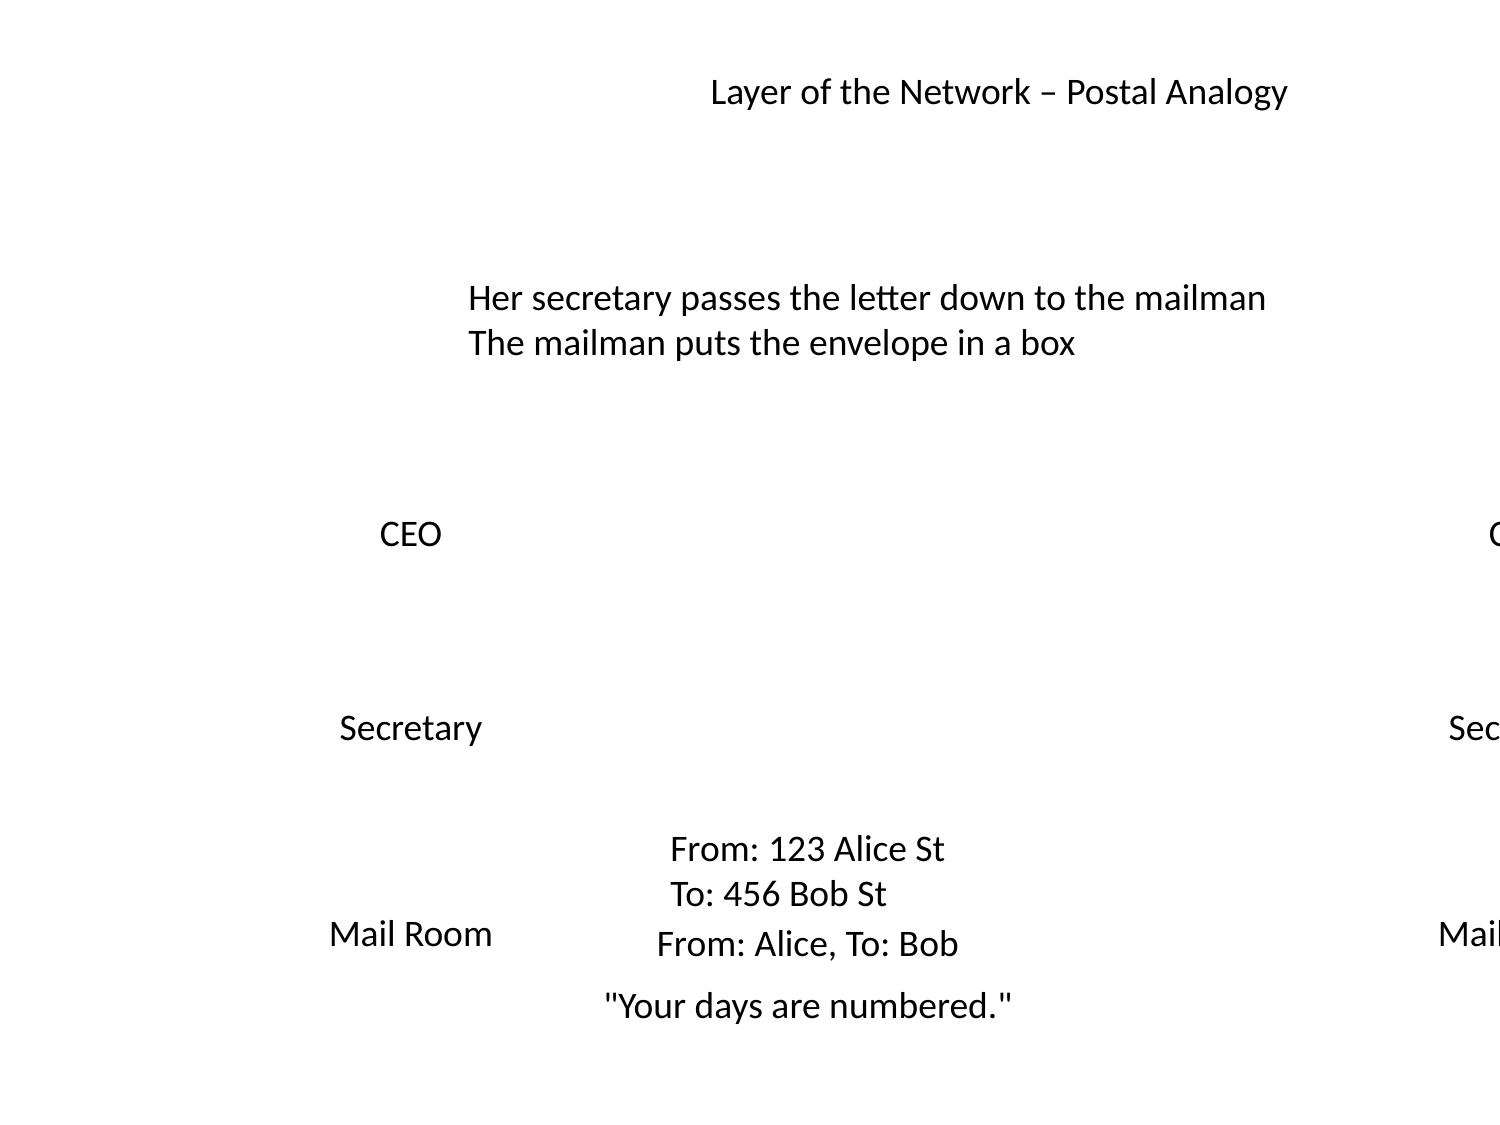

Layer of the Network – Postal Analogy
Her secretary passes the letter down to the mailman
The mailman puts the envelope in a box
CEO
CEO
Secretary
Secretary
From: 123 Alice St
To: 456 Bob St
Mail Room
Mail Room
From: Alice, To: Bob
"Your days are numbered."